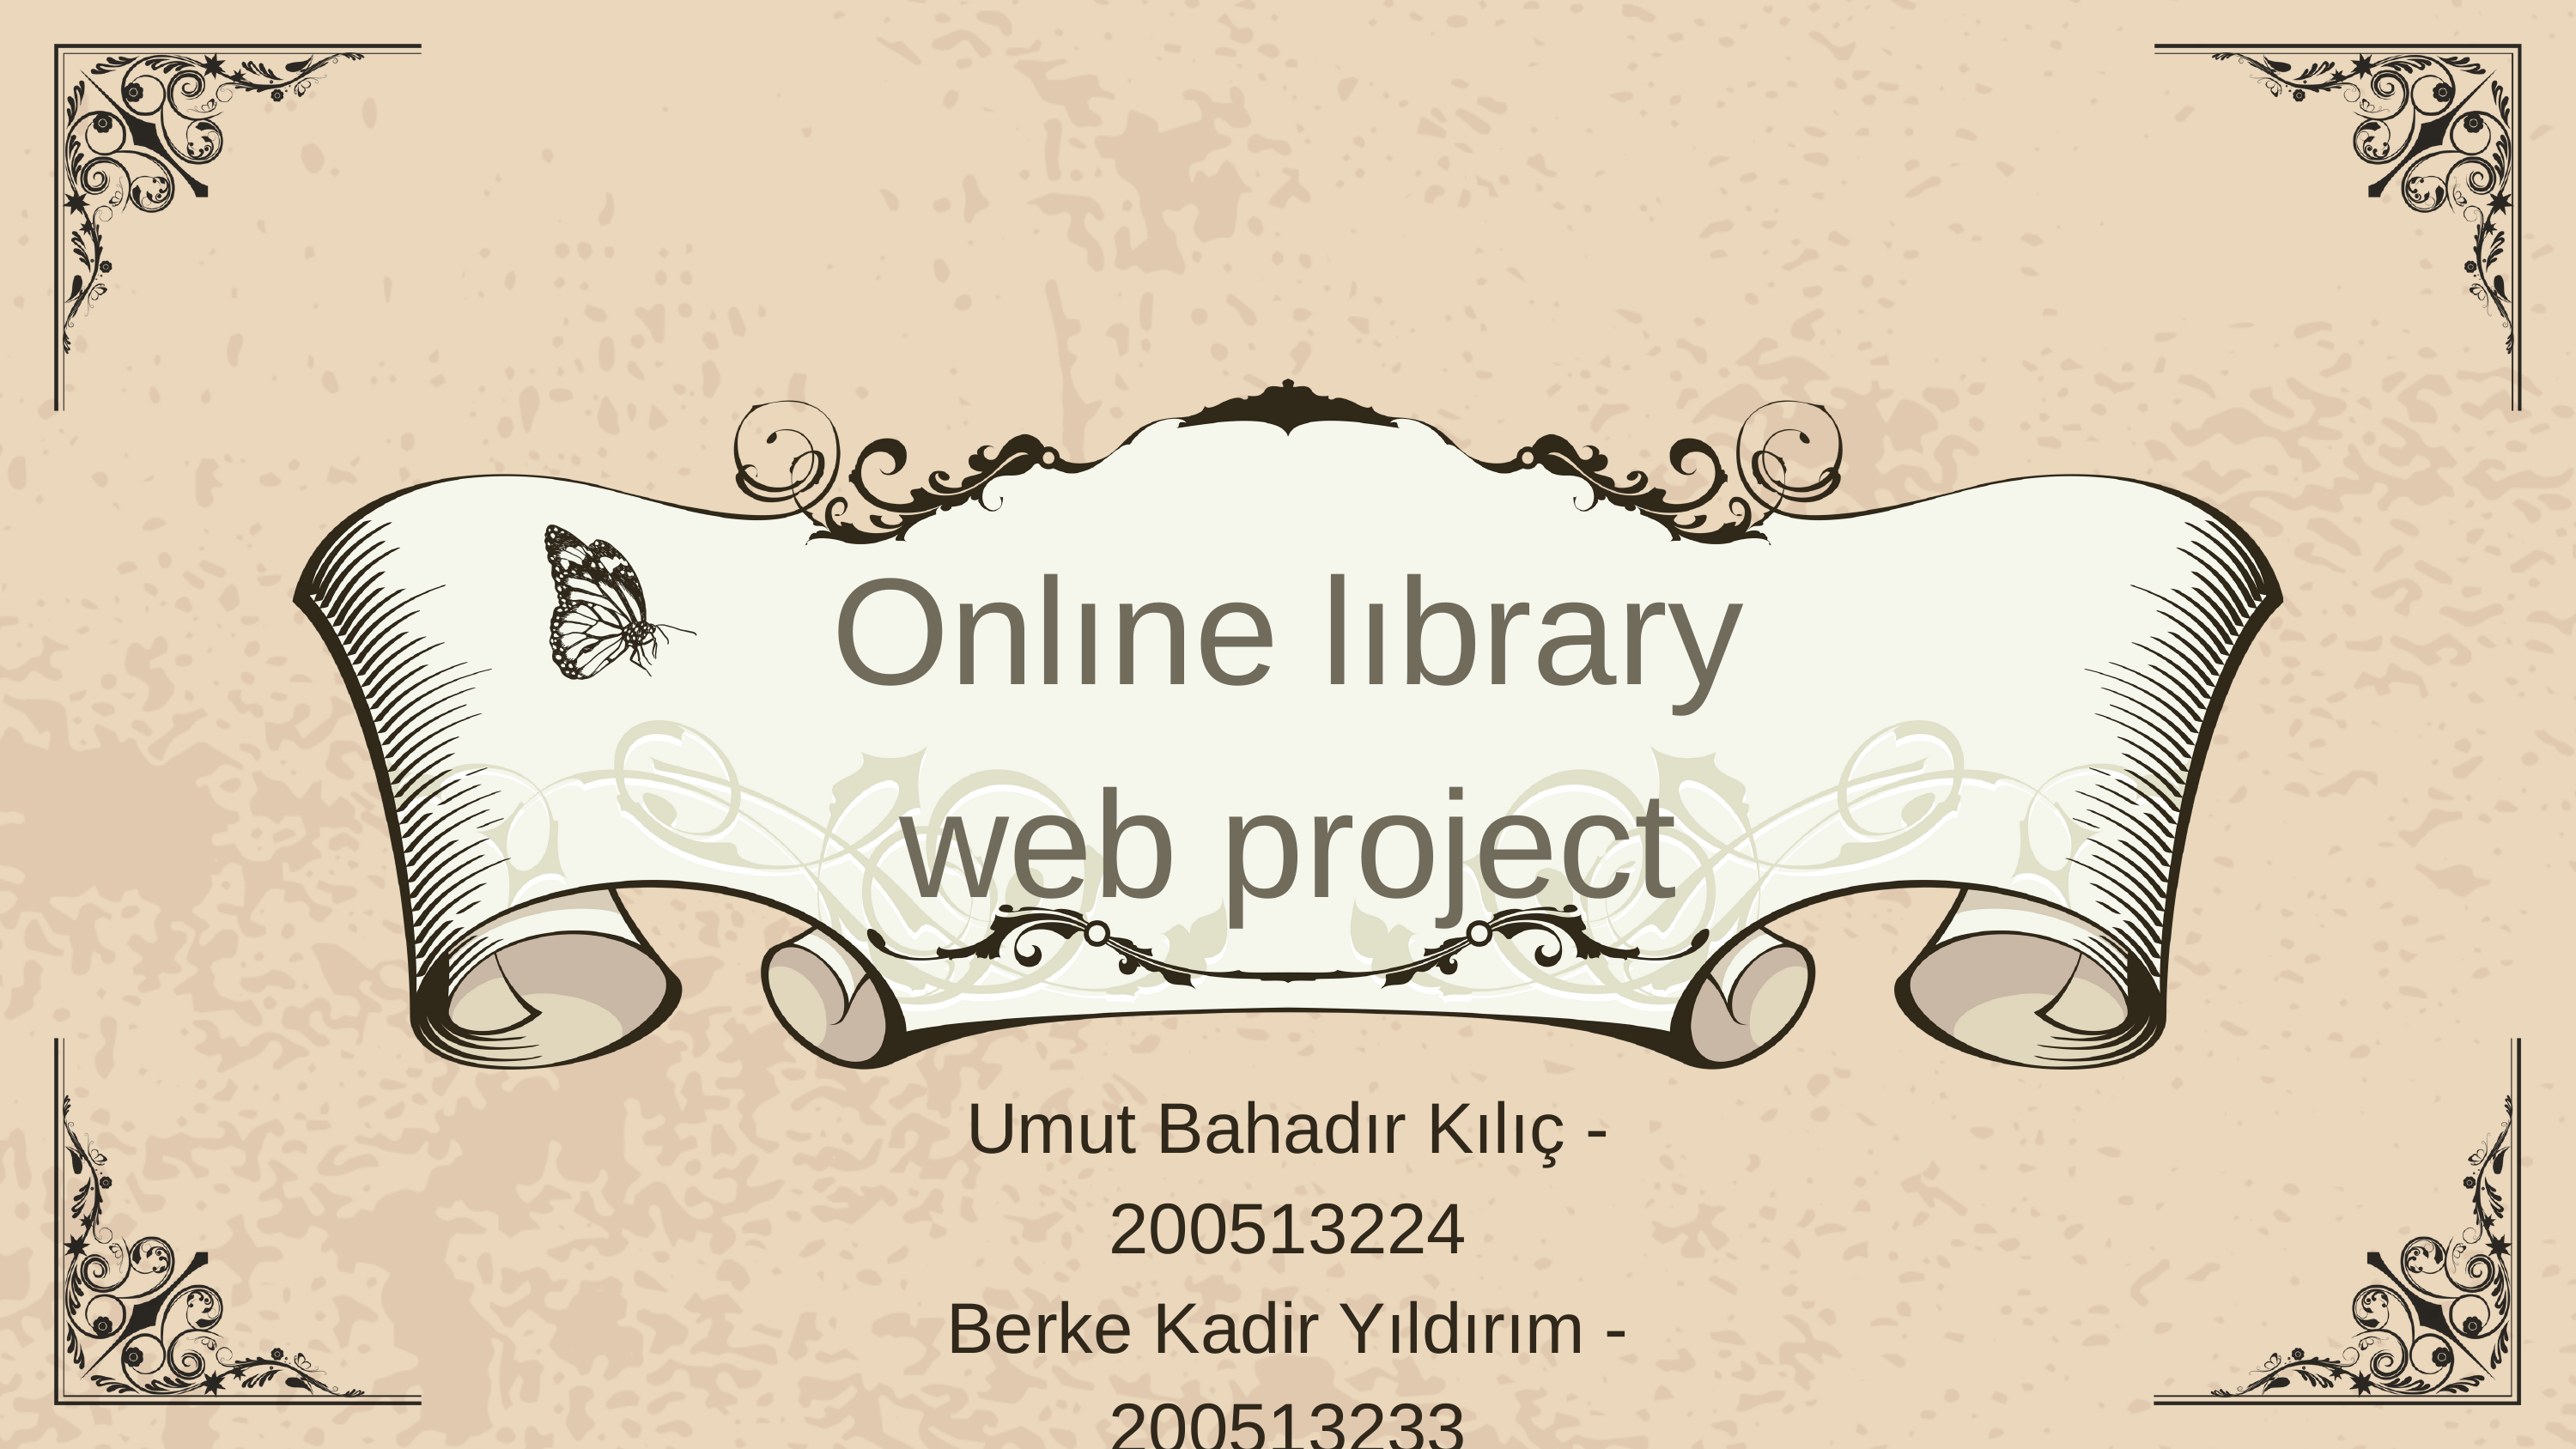

Onlıne lıbrary
web project

Umut Bahadır Kılıç - 200513224
Berke Kadir Yıldırım - 200513233